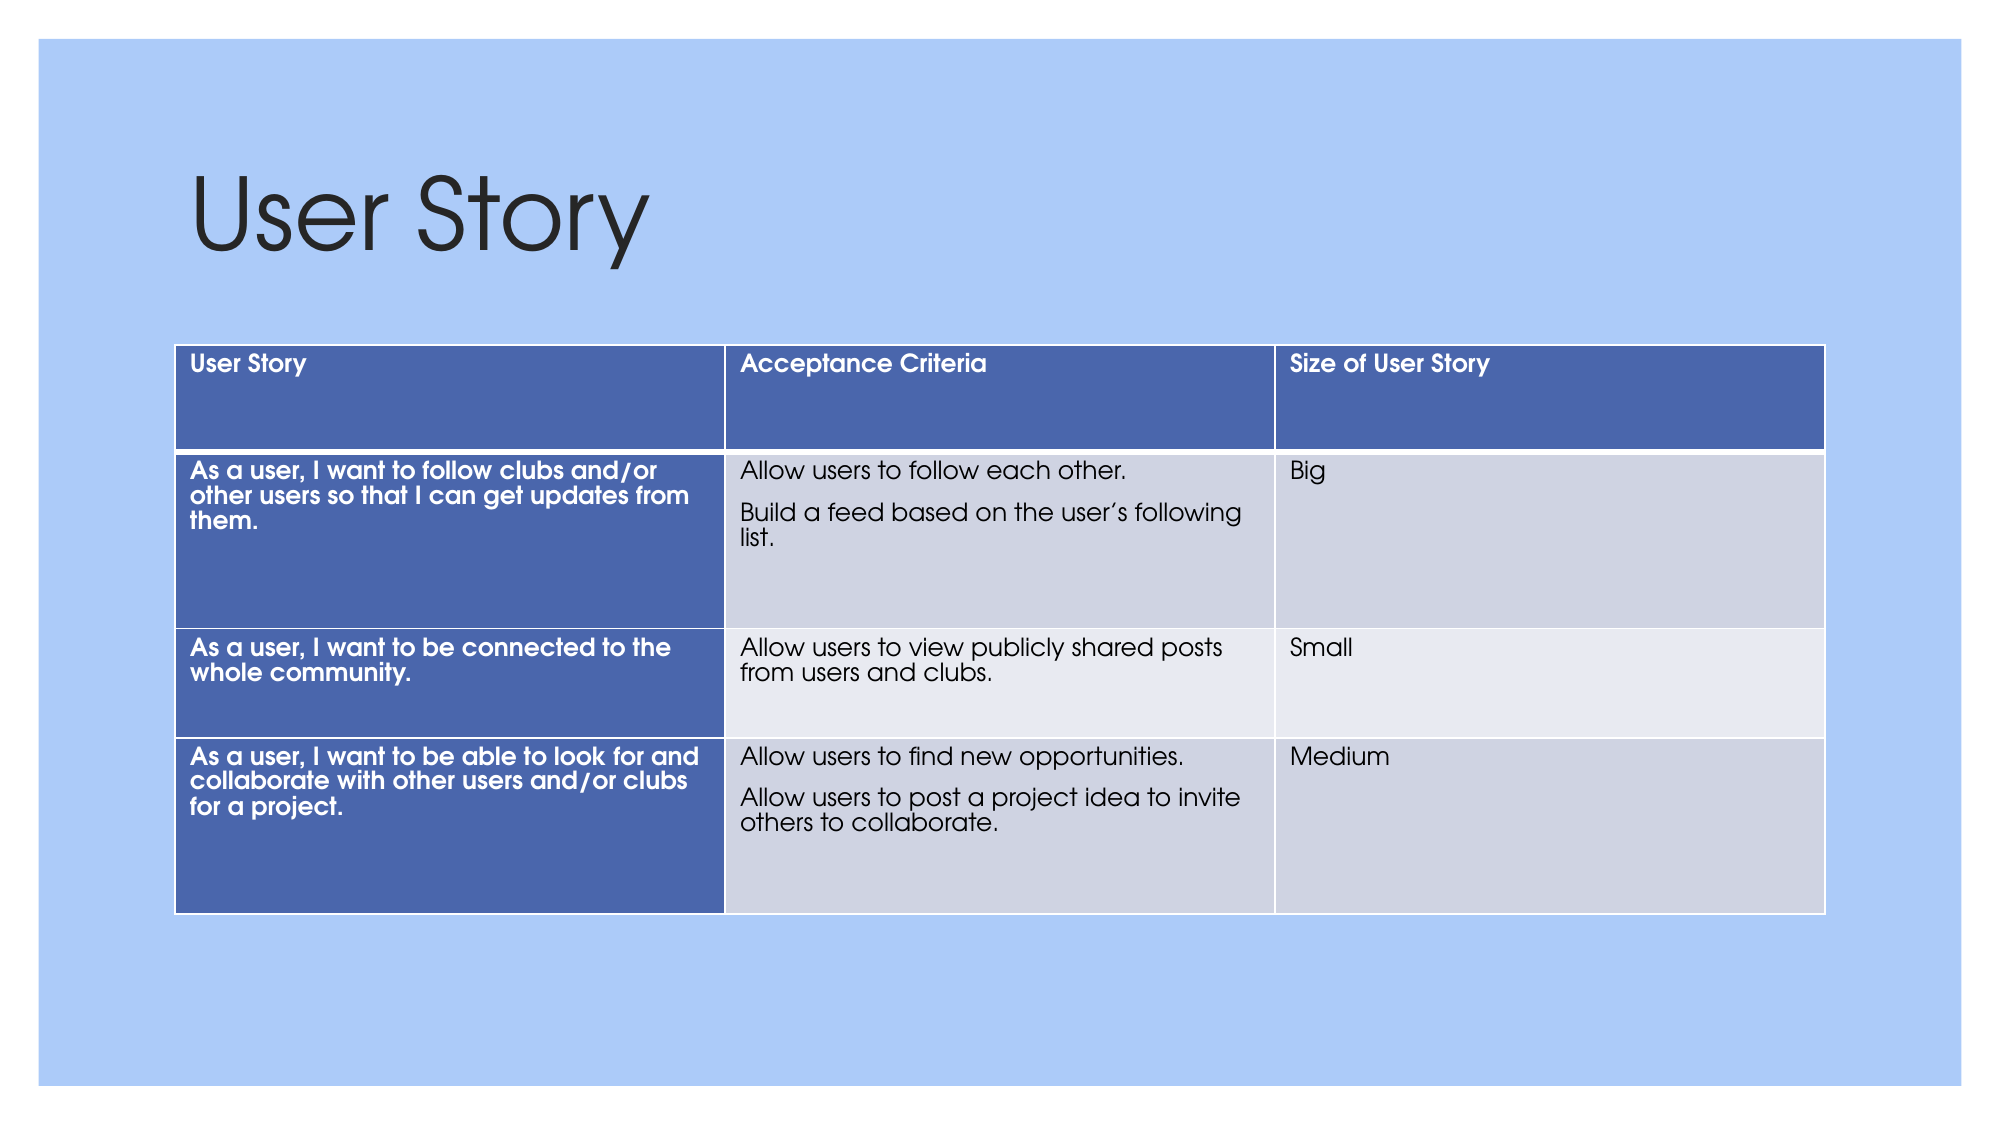

# User Story
| User Story | Acceptance Criteria | Size of User Story |
| --- | --- | --- |
| As a user, I want to follow clubs and/or other users so that I can get updates from them. | Allow users to follow each other. Build a feed based on the user’s following list. | Big |
| As a user, I want to be connected to the whole community. | Allow users to view publicly shared posts from users and clubs. | Small |
| As a user, I want to be able to look for and collaborate with other users and/or clubs for a project. | Allow users to find new opportunities. Allow users to post a project idea to invite others to collaborate. | Medium |